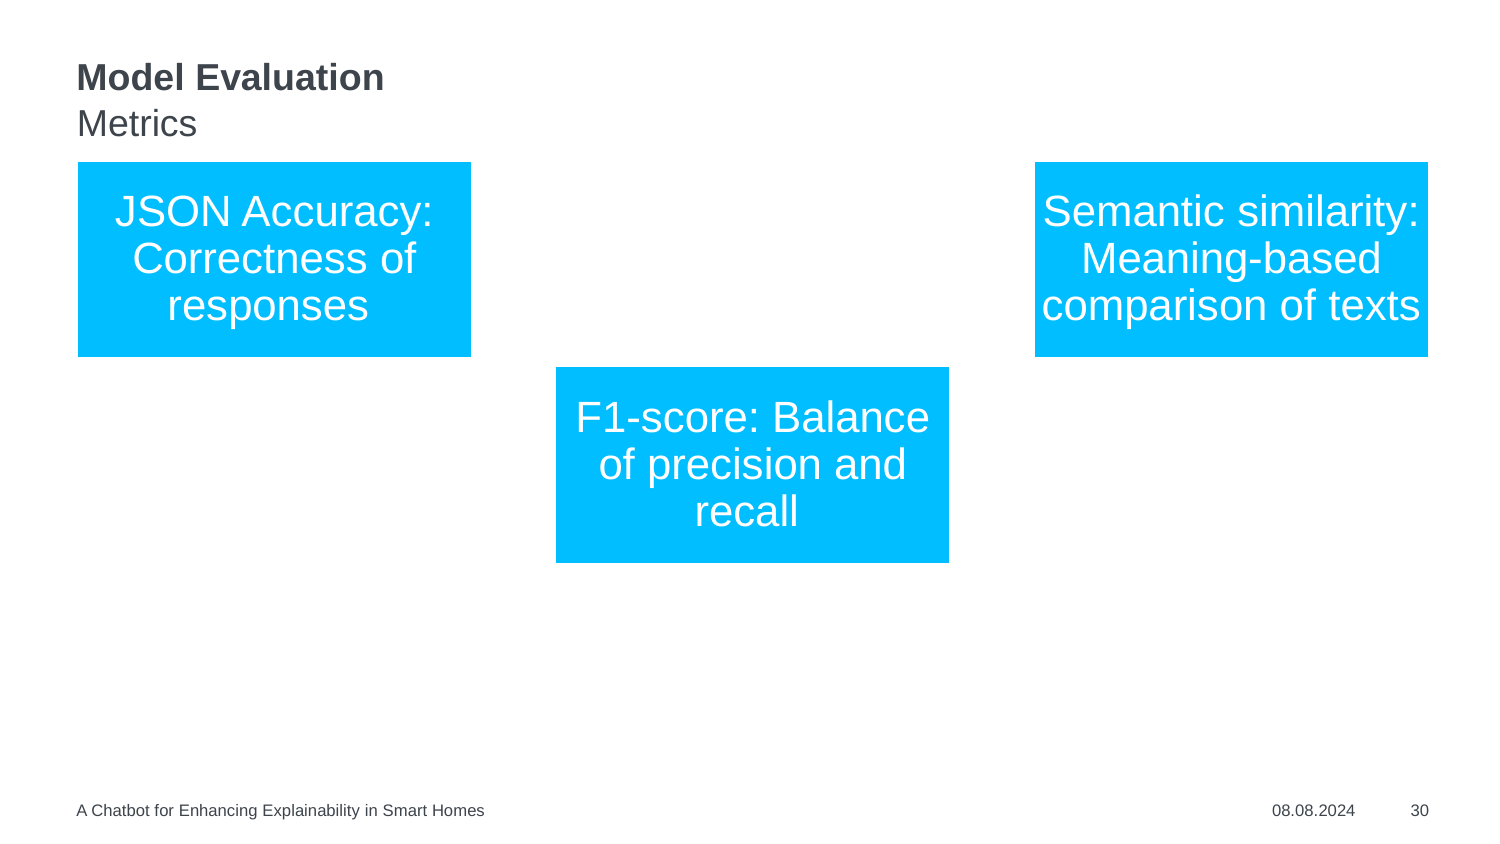

# Model Evaluation
Metrics
JSON Accuracy: Correctness of responses
F1-score: Balance of precision and recall
Semantic similarity: Meaning-based comparison of texts
A Chatbot for Enhancing Explainability in Smart Homes
08.08.2024
30